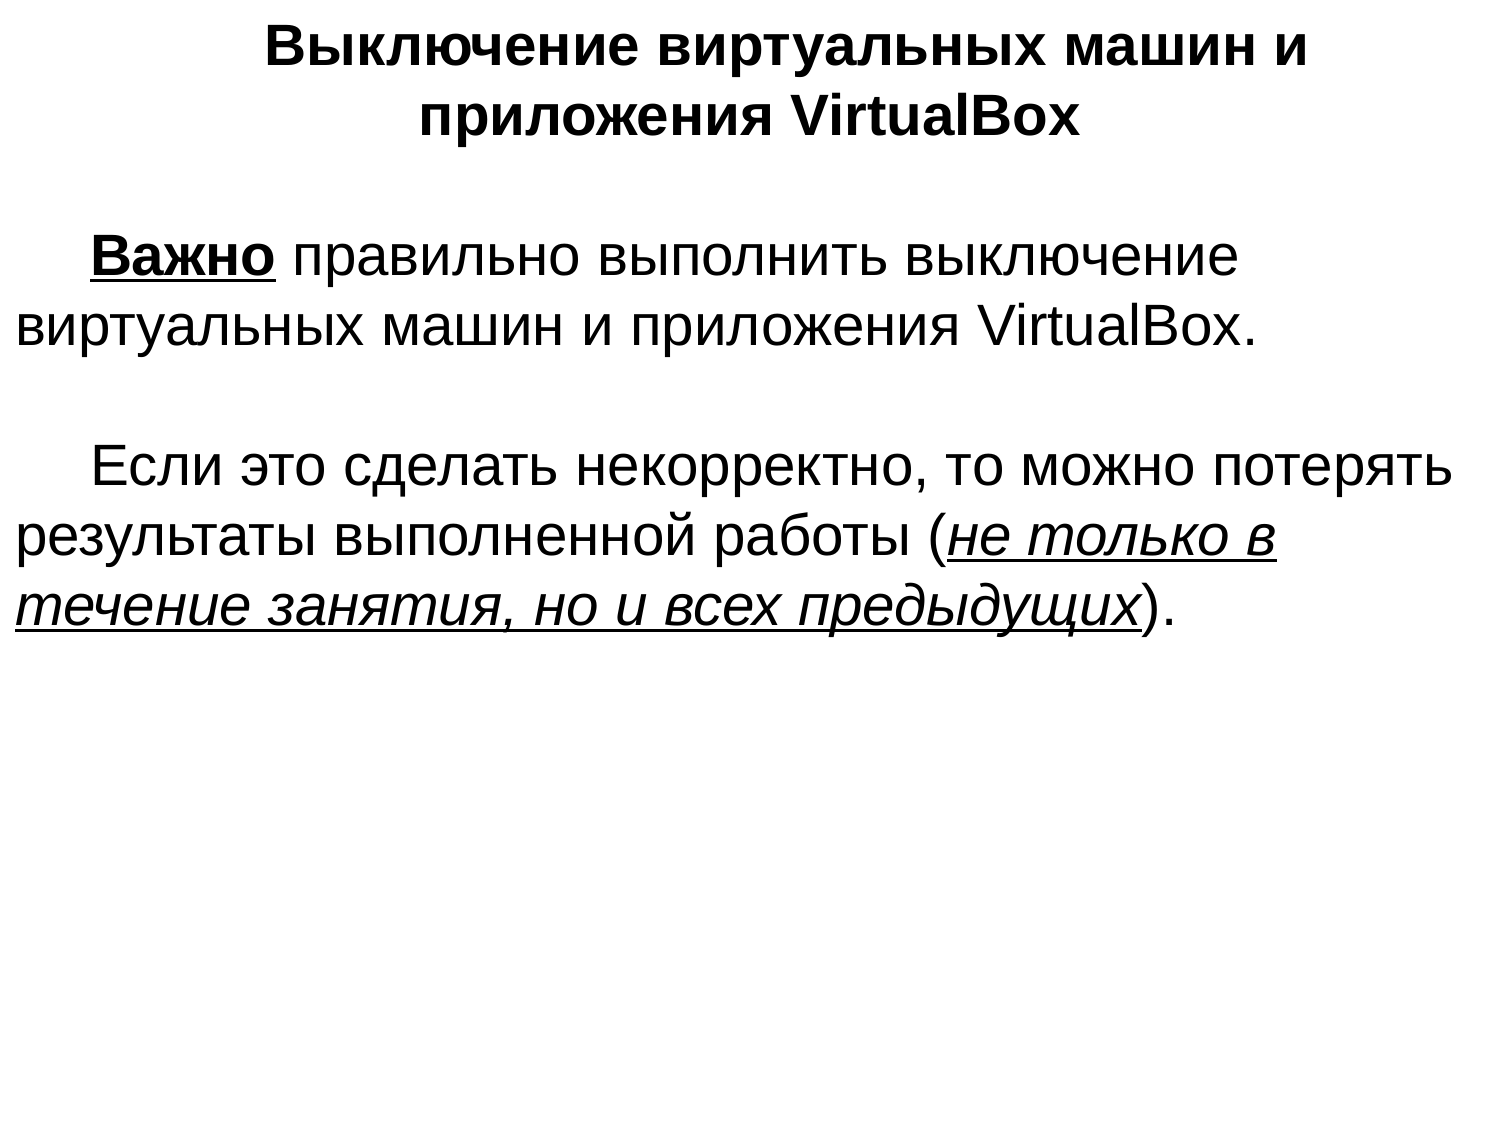

# Выключение виртуальных машин и приложения VirtualBox

Важно правильно выполнить выключение виртуальных машин и приложения VirtualBox.

Если это сделать некорректно, то можно потерять результаты выполненной работы (не только в течение занятия, но и всех предыдущих).